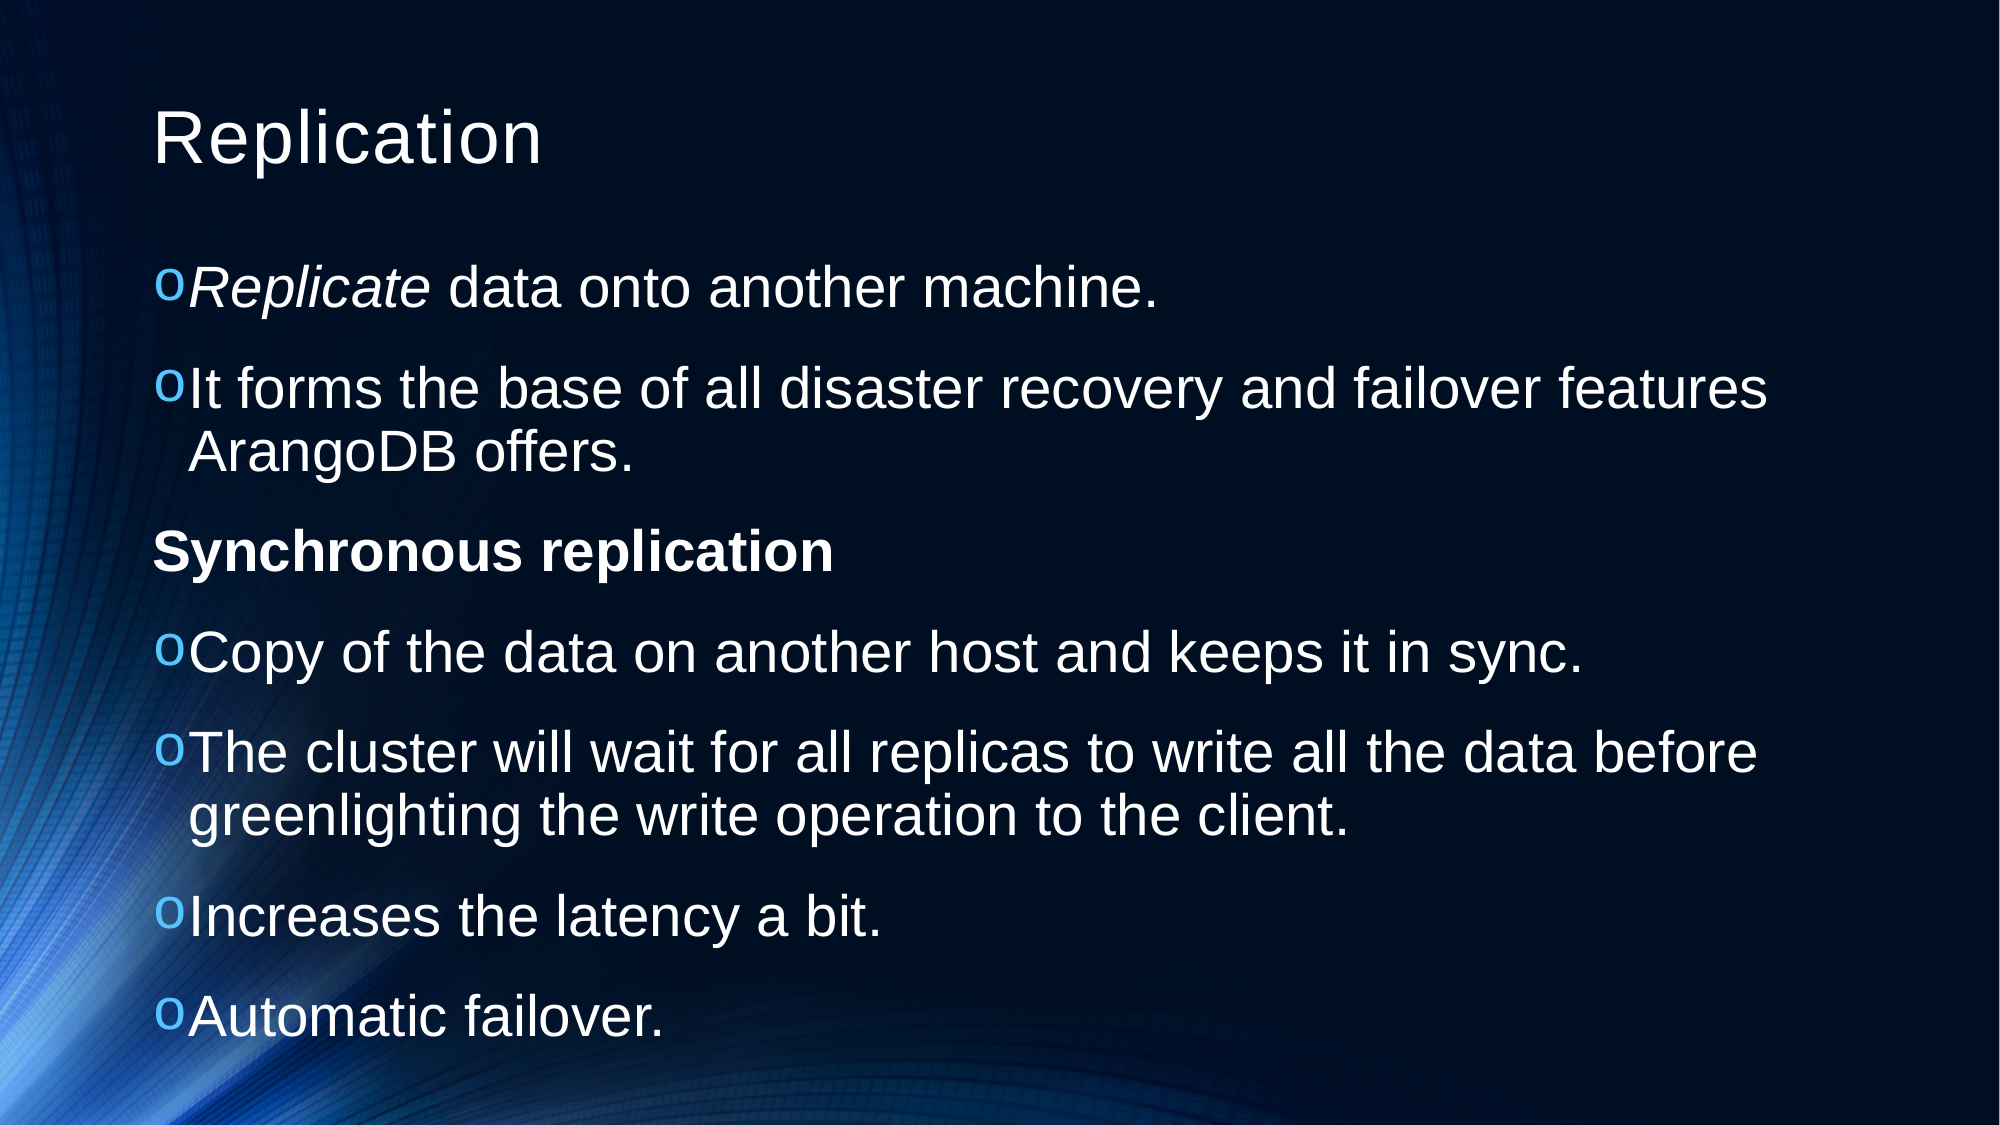

# Replication
Replicate data onto another machine.
It forms the base of all disaster recovery and failover features ArangoDB offers.
Synchronous replication
Copy of the data on another host and keeps it in sync.
The cluster will wait for all replicas to write all the data before greenlighting the write operation to the client.
Increases the latency a bit.
Automatic failover.